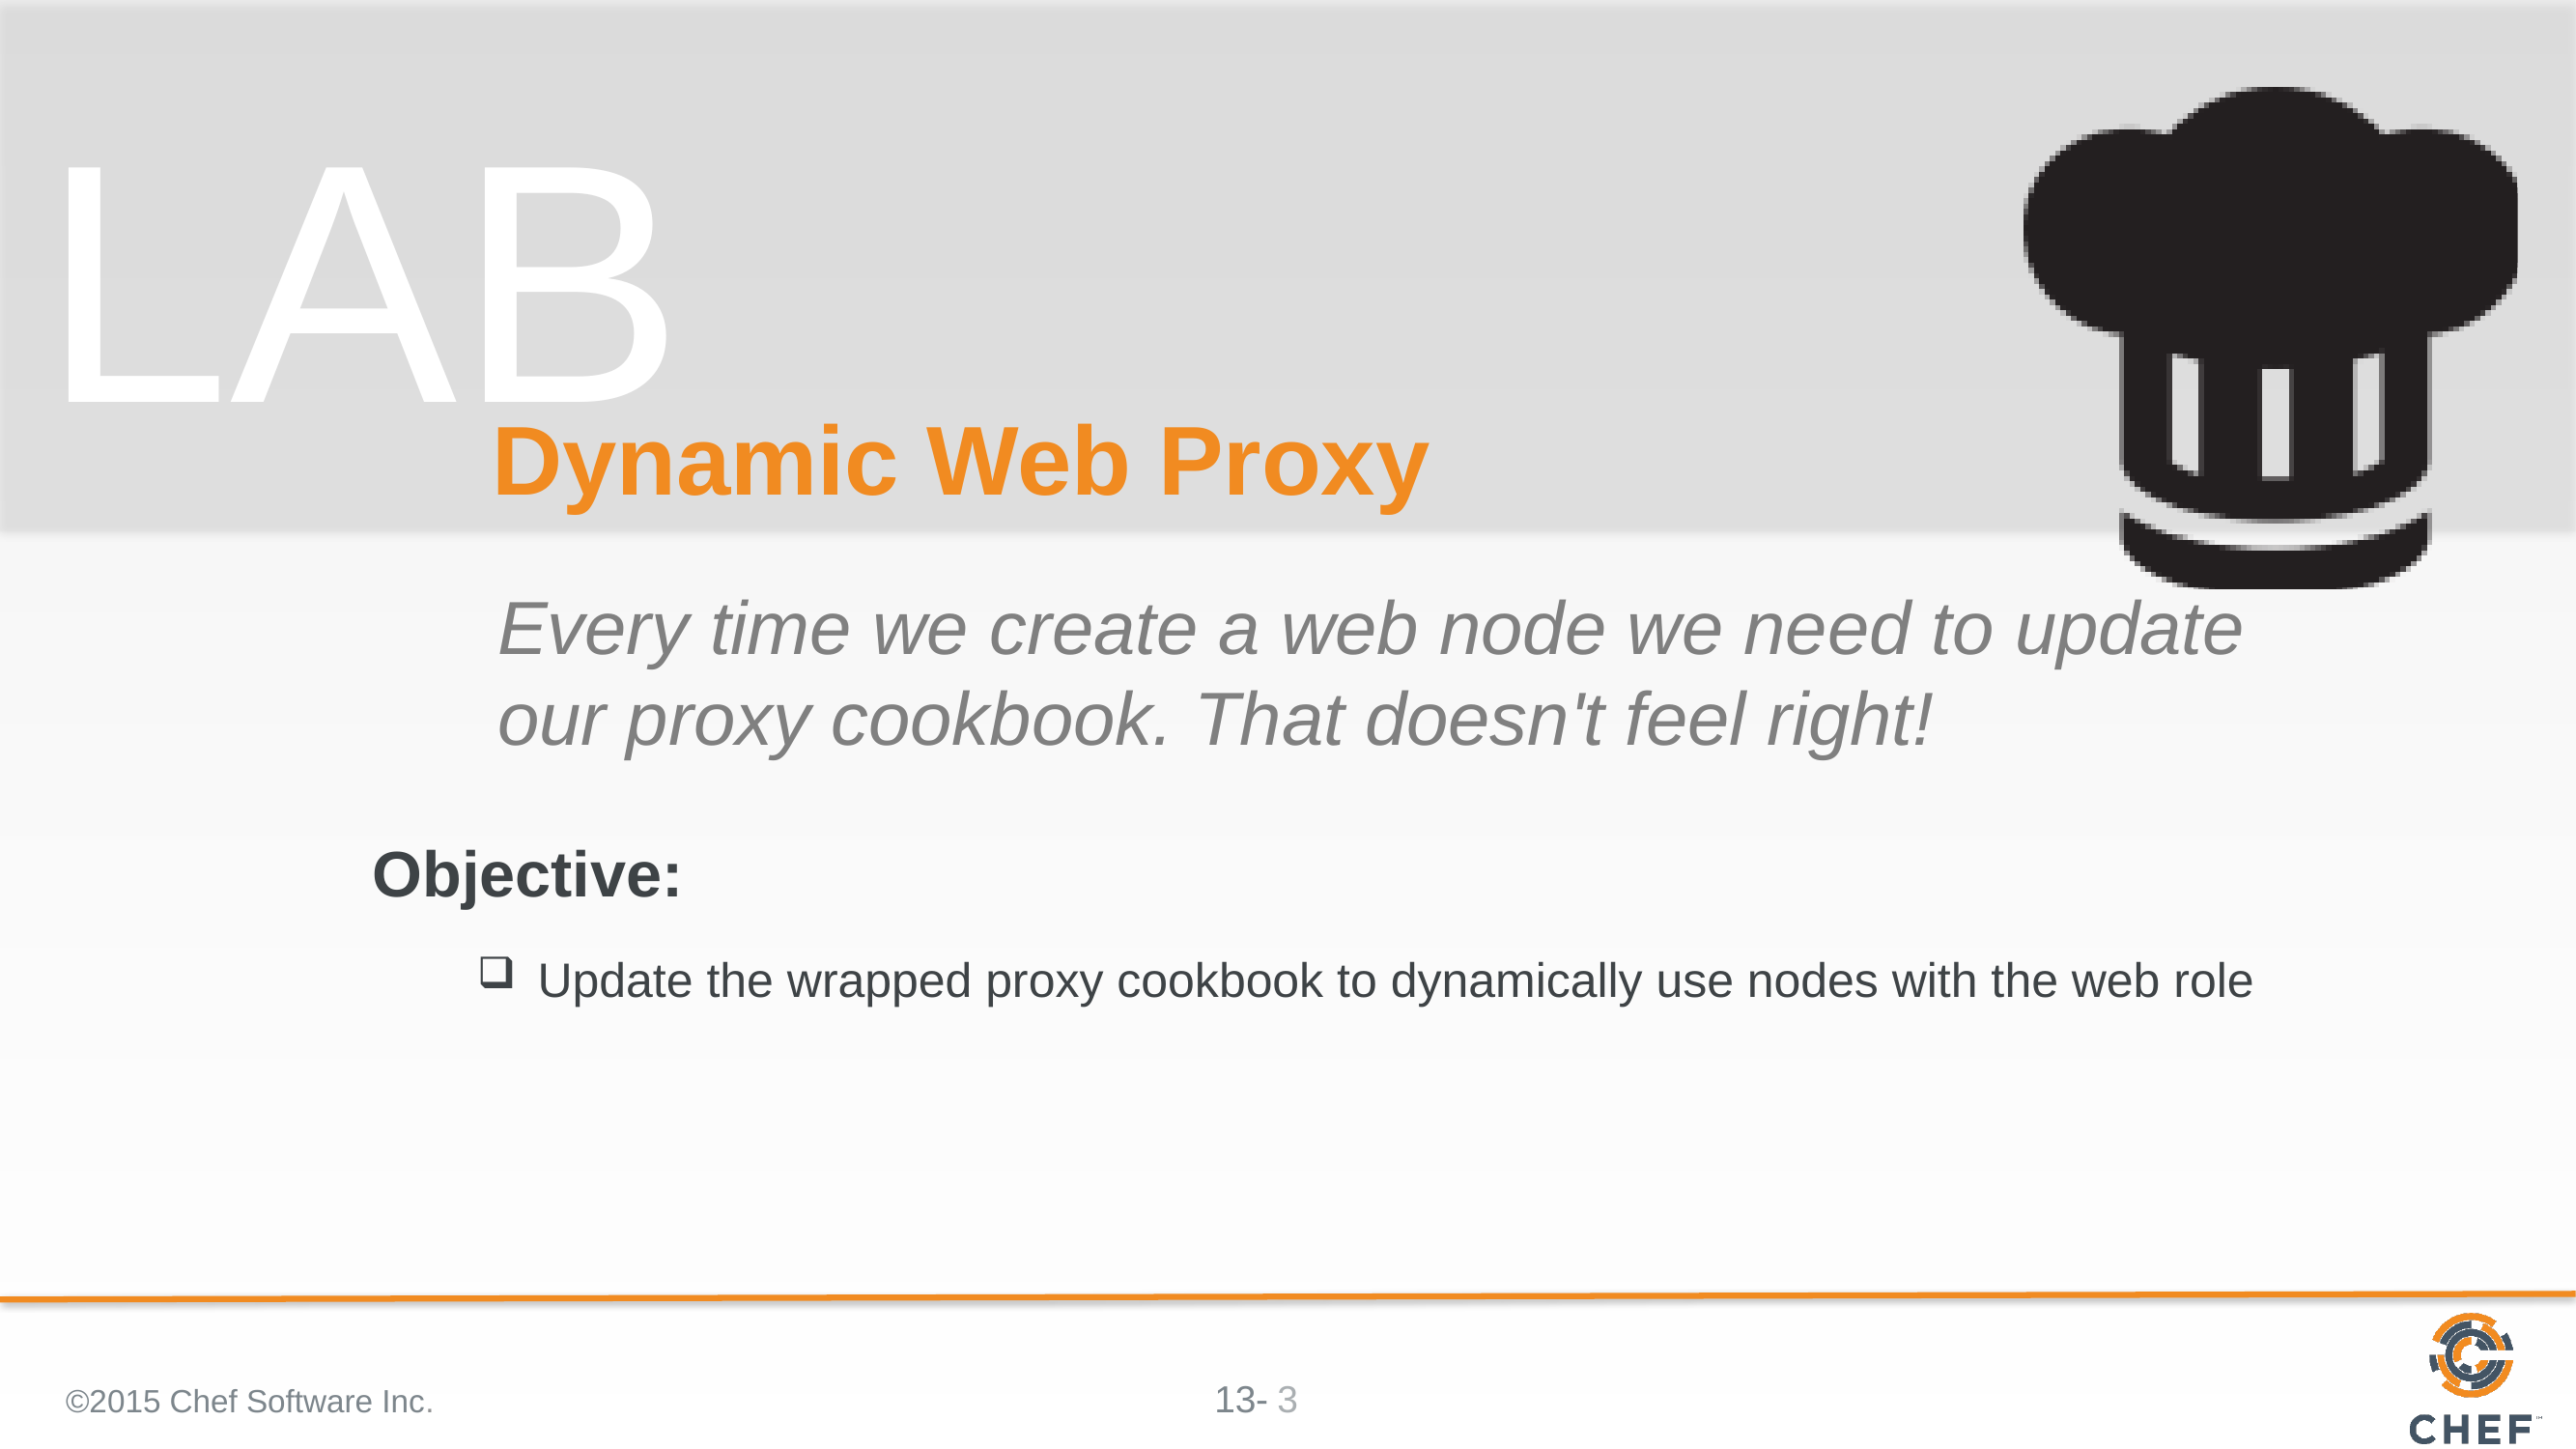

# Dynamic Web Proxy
Every time we create a web node we need to update our proxy cookbook. That doesn't feel right!
Update the wrapped proxy cookbook to dynamically use nodes with the web role
©2015 Chef Software Inc.
3